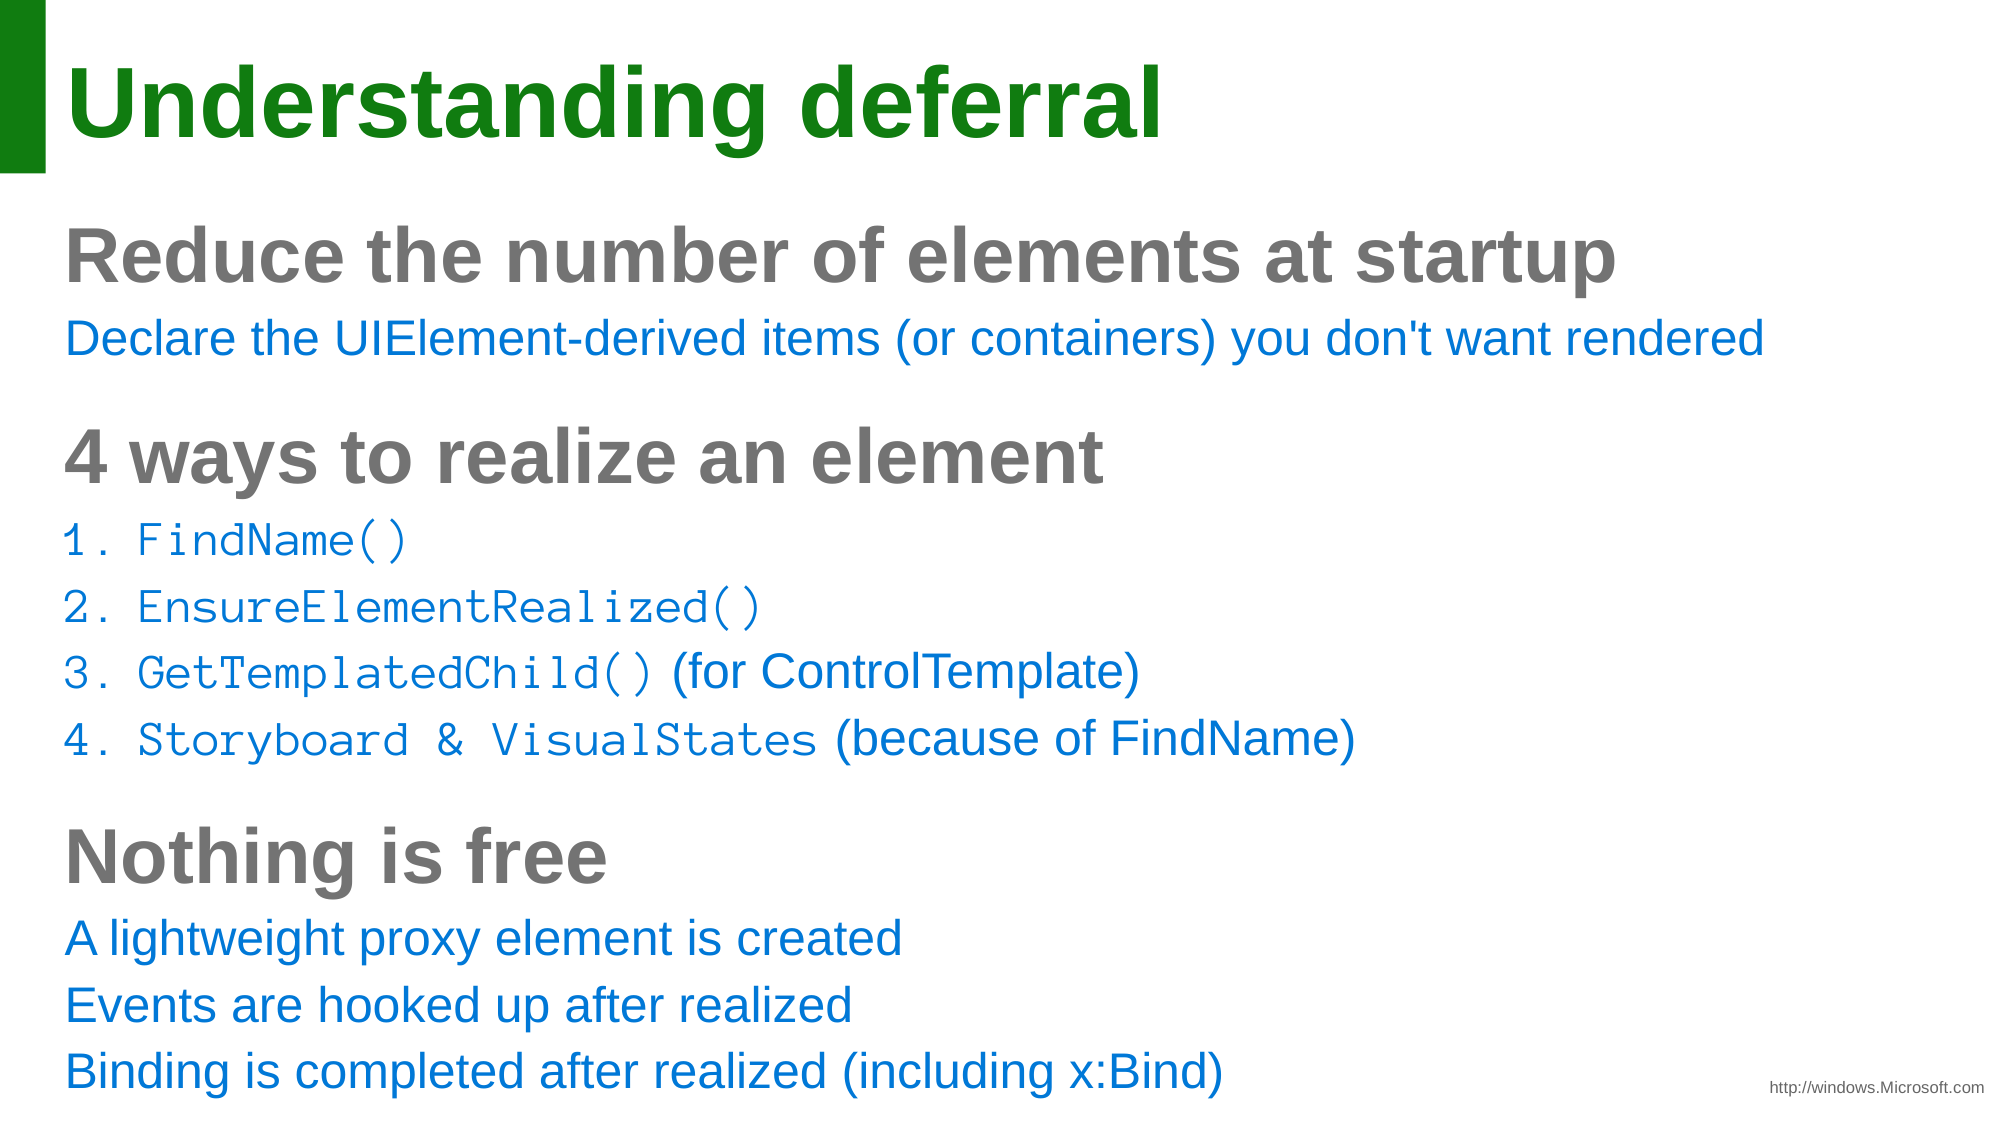

# Understanding deferral
Reduce the number of elements at startup
Declare the UIElement-derived items (or containers) you don't want rendered
4 ways to realize an element
FindName()
EnsureElementRealized()
GetTemplatedChild() (for ControlTemplate)
Storyboard & VisualStates (because of FindName)
Nothing is free
A lightweight proxy element is created
Events are hooked up after realized
Binding is completed after realized (including x:Bind)